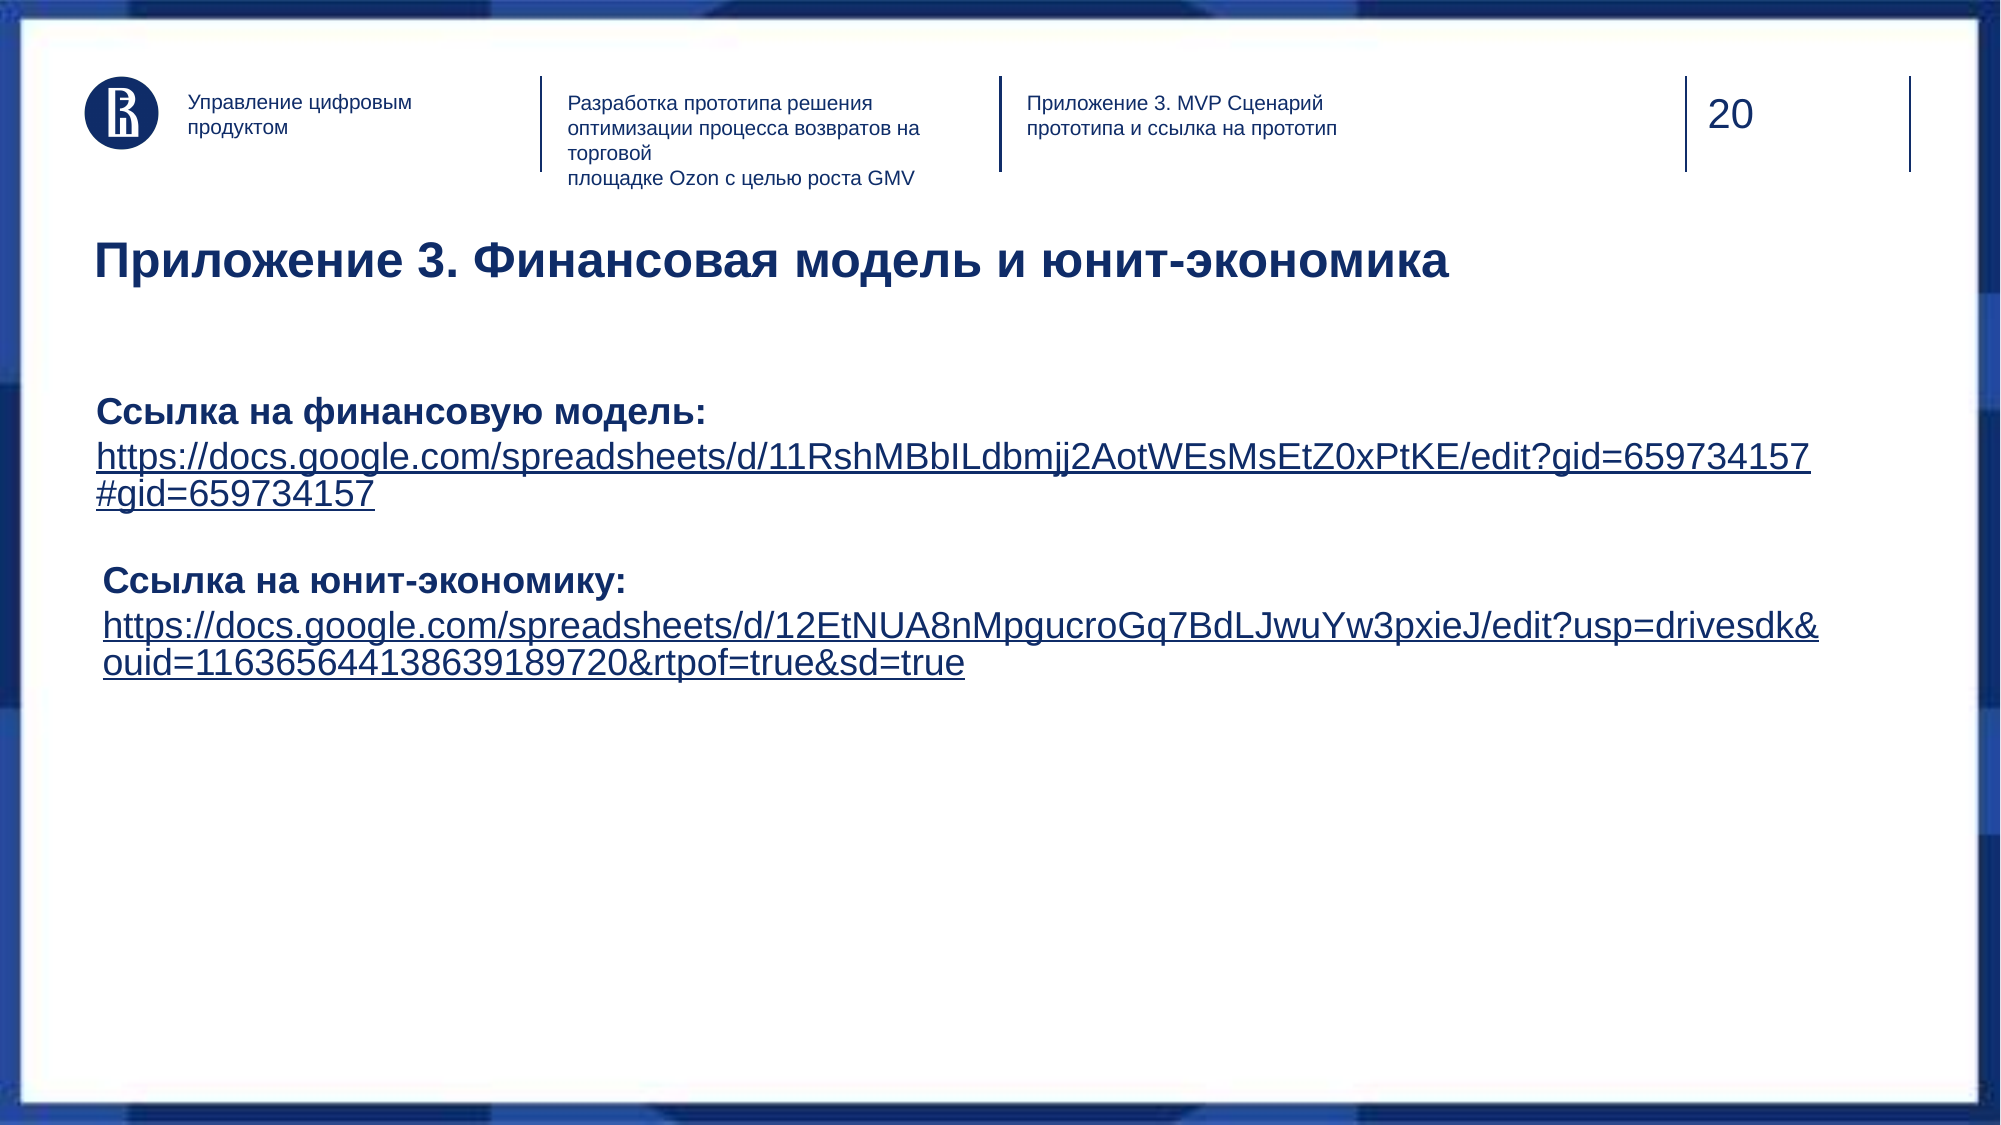

Управление цифровым продуктом

Разработка прототипа решения оптимизации процесса возвратов на торговой
площадке Ozon с целью роста GMV

Приложение 3. MVP Сценарий прототипа и ссылка на прототип
# Приложение 3. Финансовая модель и юнит-экономика
Ссылка на финансовую модель: https://docs.google.com/spreadsheets/d/11RshMBbILdbmjj2AotWEsMsEtZ0xPtKE/edit?gid=659734157#gid=659734157
Ссылка на юнит-экономику: https://docs.google.com/spreadsheets/d/12EtNUA8nMpgucroGq7BdLJwuYw3pxieJ/edit?usp=drivesdk&ouid=116365644138639189720&rtpof=true&sd=true